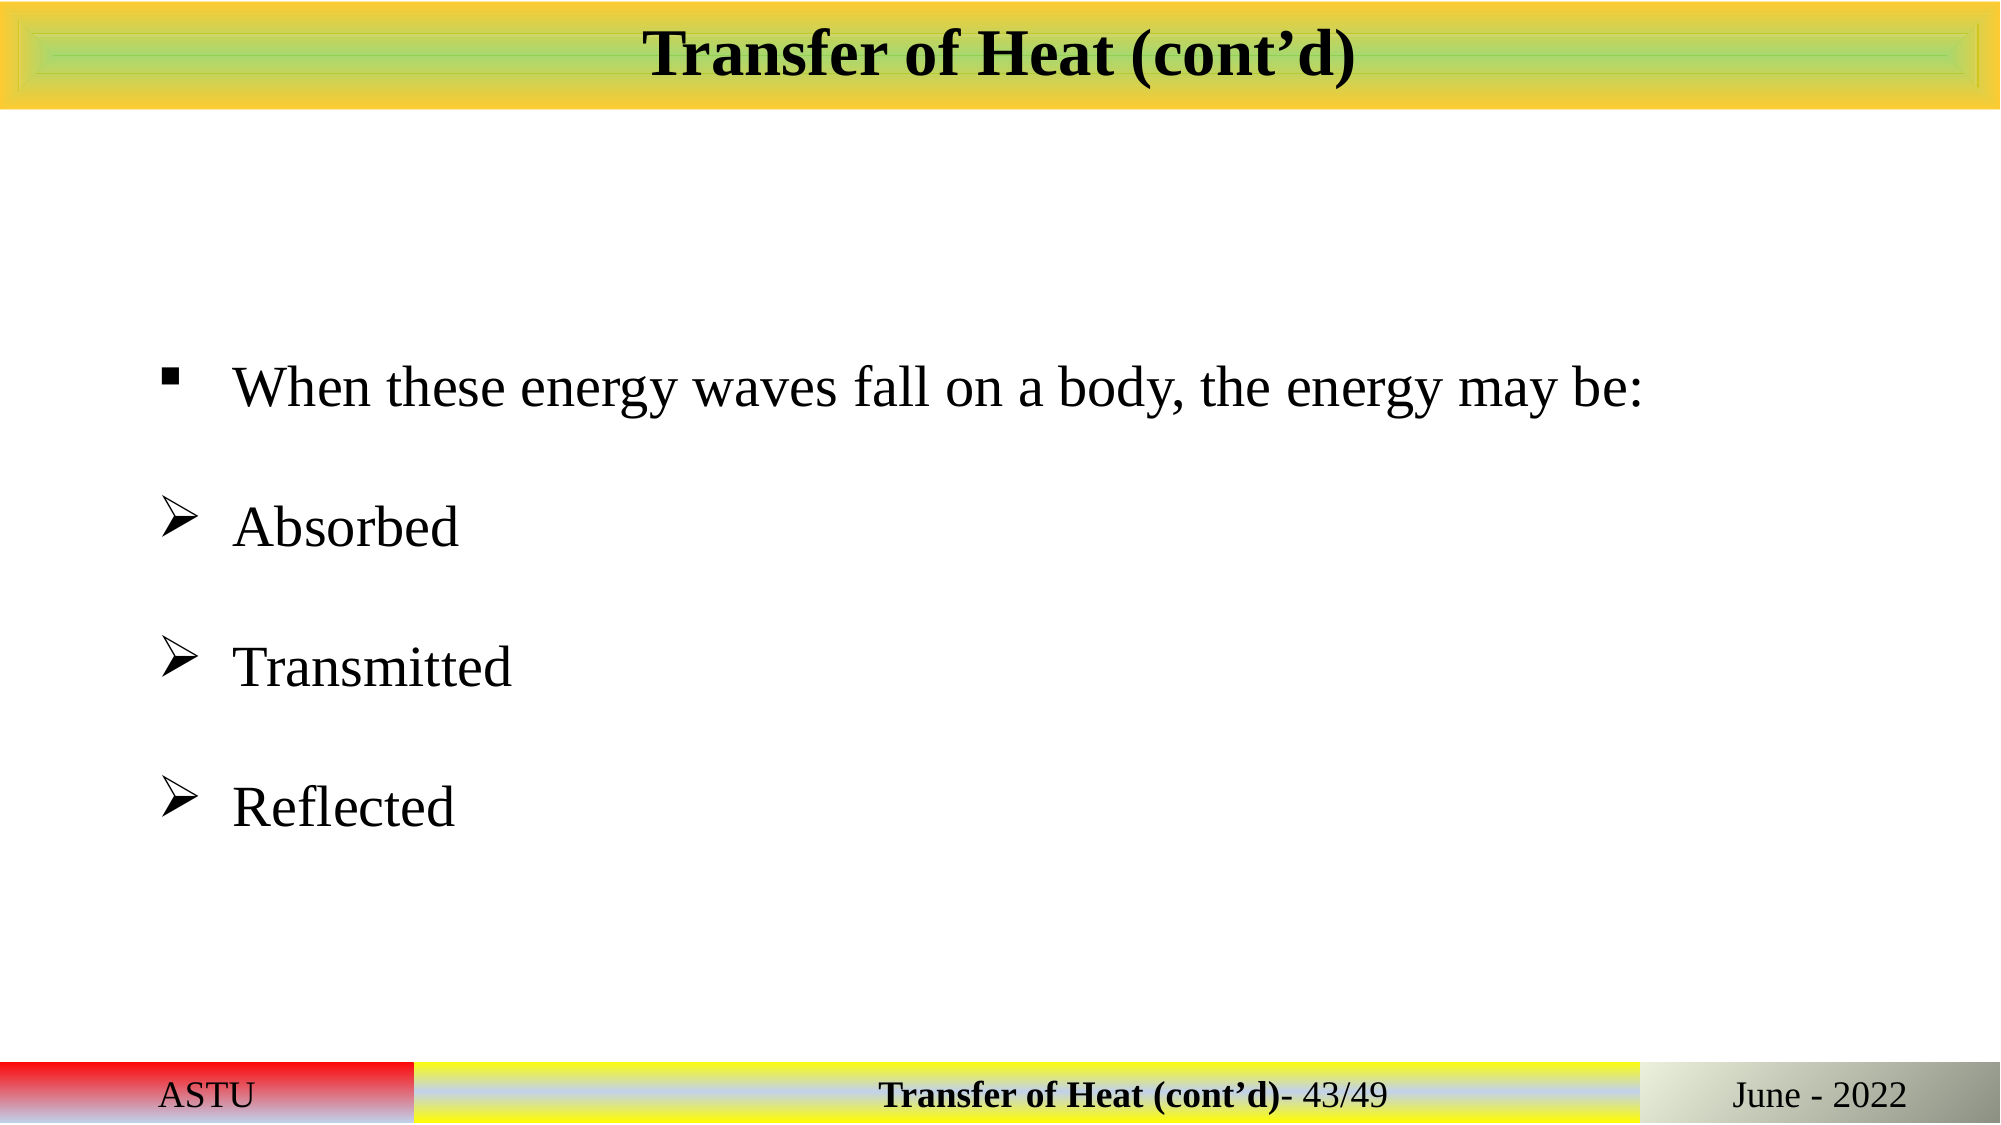

Transfer of Heat (cont’d)
When these energy waves fall on a body, the energy may be:
Absorbed
Transmitted
Reflected
ASTU
			Transfer of Heat (cont’d)- 43/49
June - 2022